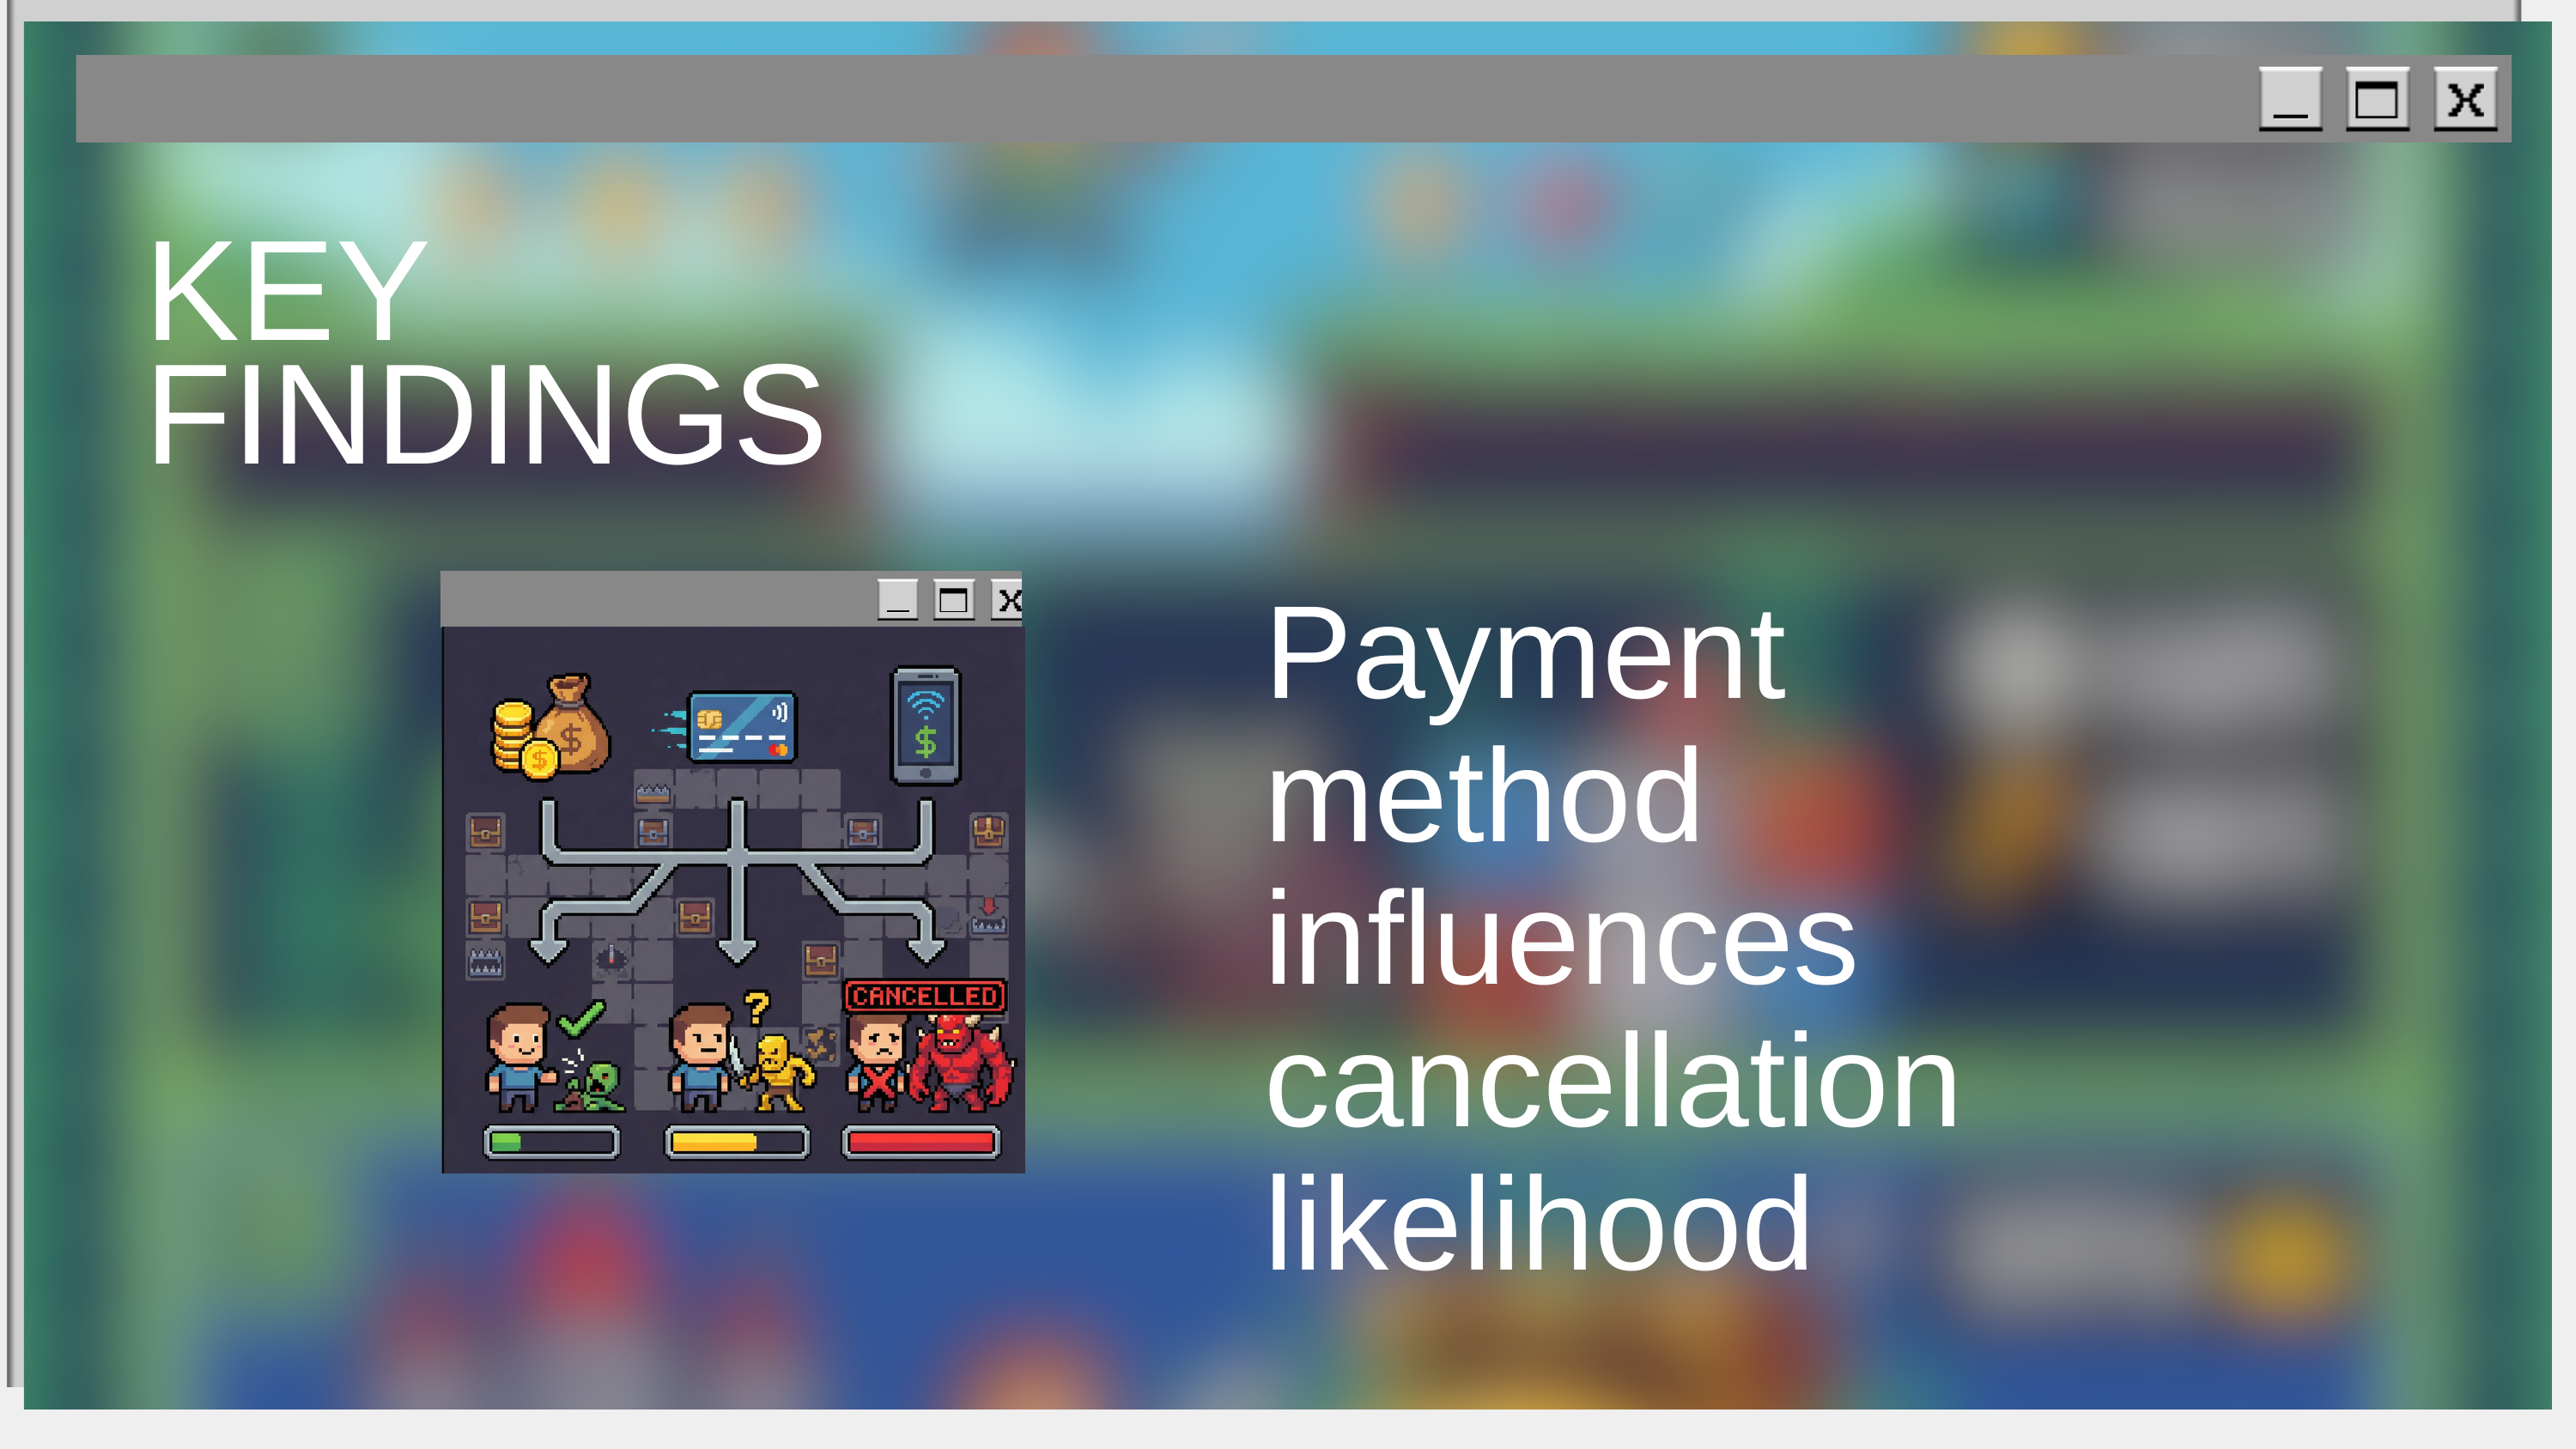

KEY FINDINGS

Payment method influences cancellation likelihood